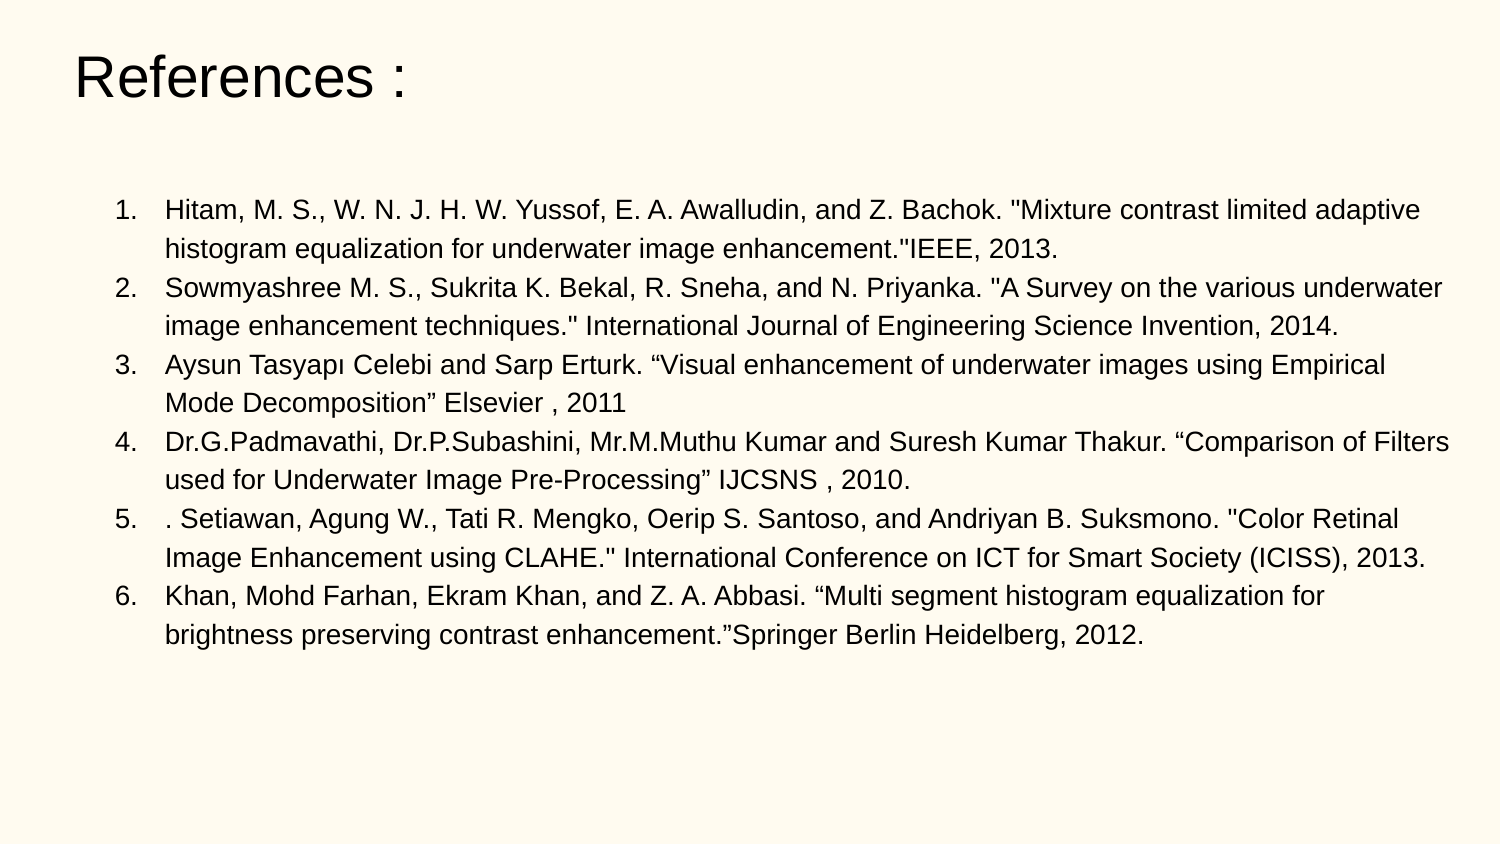

# References :
Hitam, M. S., W. N. J. H. W. Yussof, E. A. Awalludin, and Z. Bachok. "Mixture contrast limited adaptive histogram equalization for underwater image enhancement."IEEE, 2013.
Sowmyashree M. S., Sukrita K. Bekal, R. Sneha, and N. Priyanka. "A Survey on the various underwater image enhancement techniques." International Journal of Engineering Science Invention, 2014.
Aysun Tasyapı Celebi and Sarp Erturk. “Visual enhancement of underwater images using Empirical Mode Decomposition” Elsevier , 2011
Dr.G.Padmavathi, Dr.P.Subashini, Mr.M.Muthu Kumar and Suresh Kumar Thakur. “Comparison of Filters used for Underwater Image Pre-Processing” IJCSNS , 2010.
. Setiawan, Agung W., Tati R. Mengko, Oerip S. Santoso, and Andriyan B. Suksmono. "Color Retinal Image Enhancement using CLAHE." International Conference on ICT for Smart Society (ICISS), 2013.
Khan, Mohd Farhan, Ekram Khan, and Z. A. Abbasi. “Multi segment histogram equalization for brightness preserving contrast enhancement.”Springer Berlin Heidelberg, 2012.